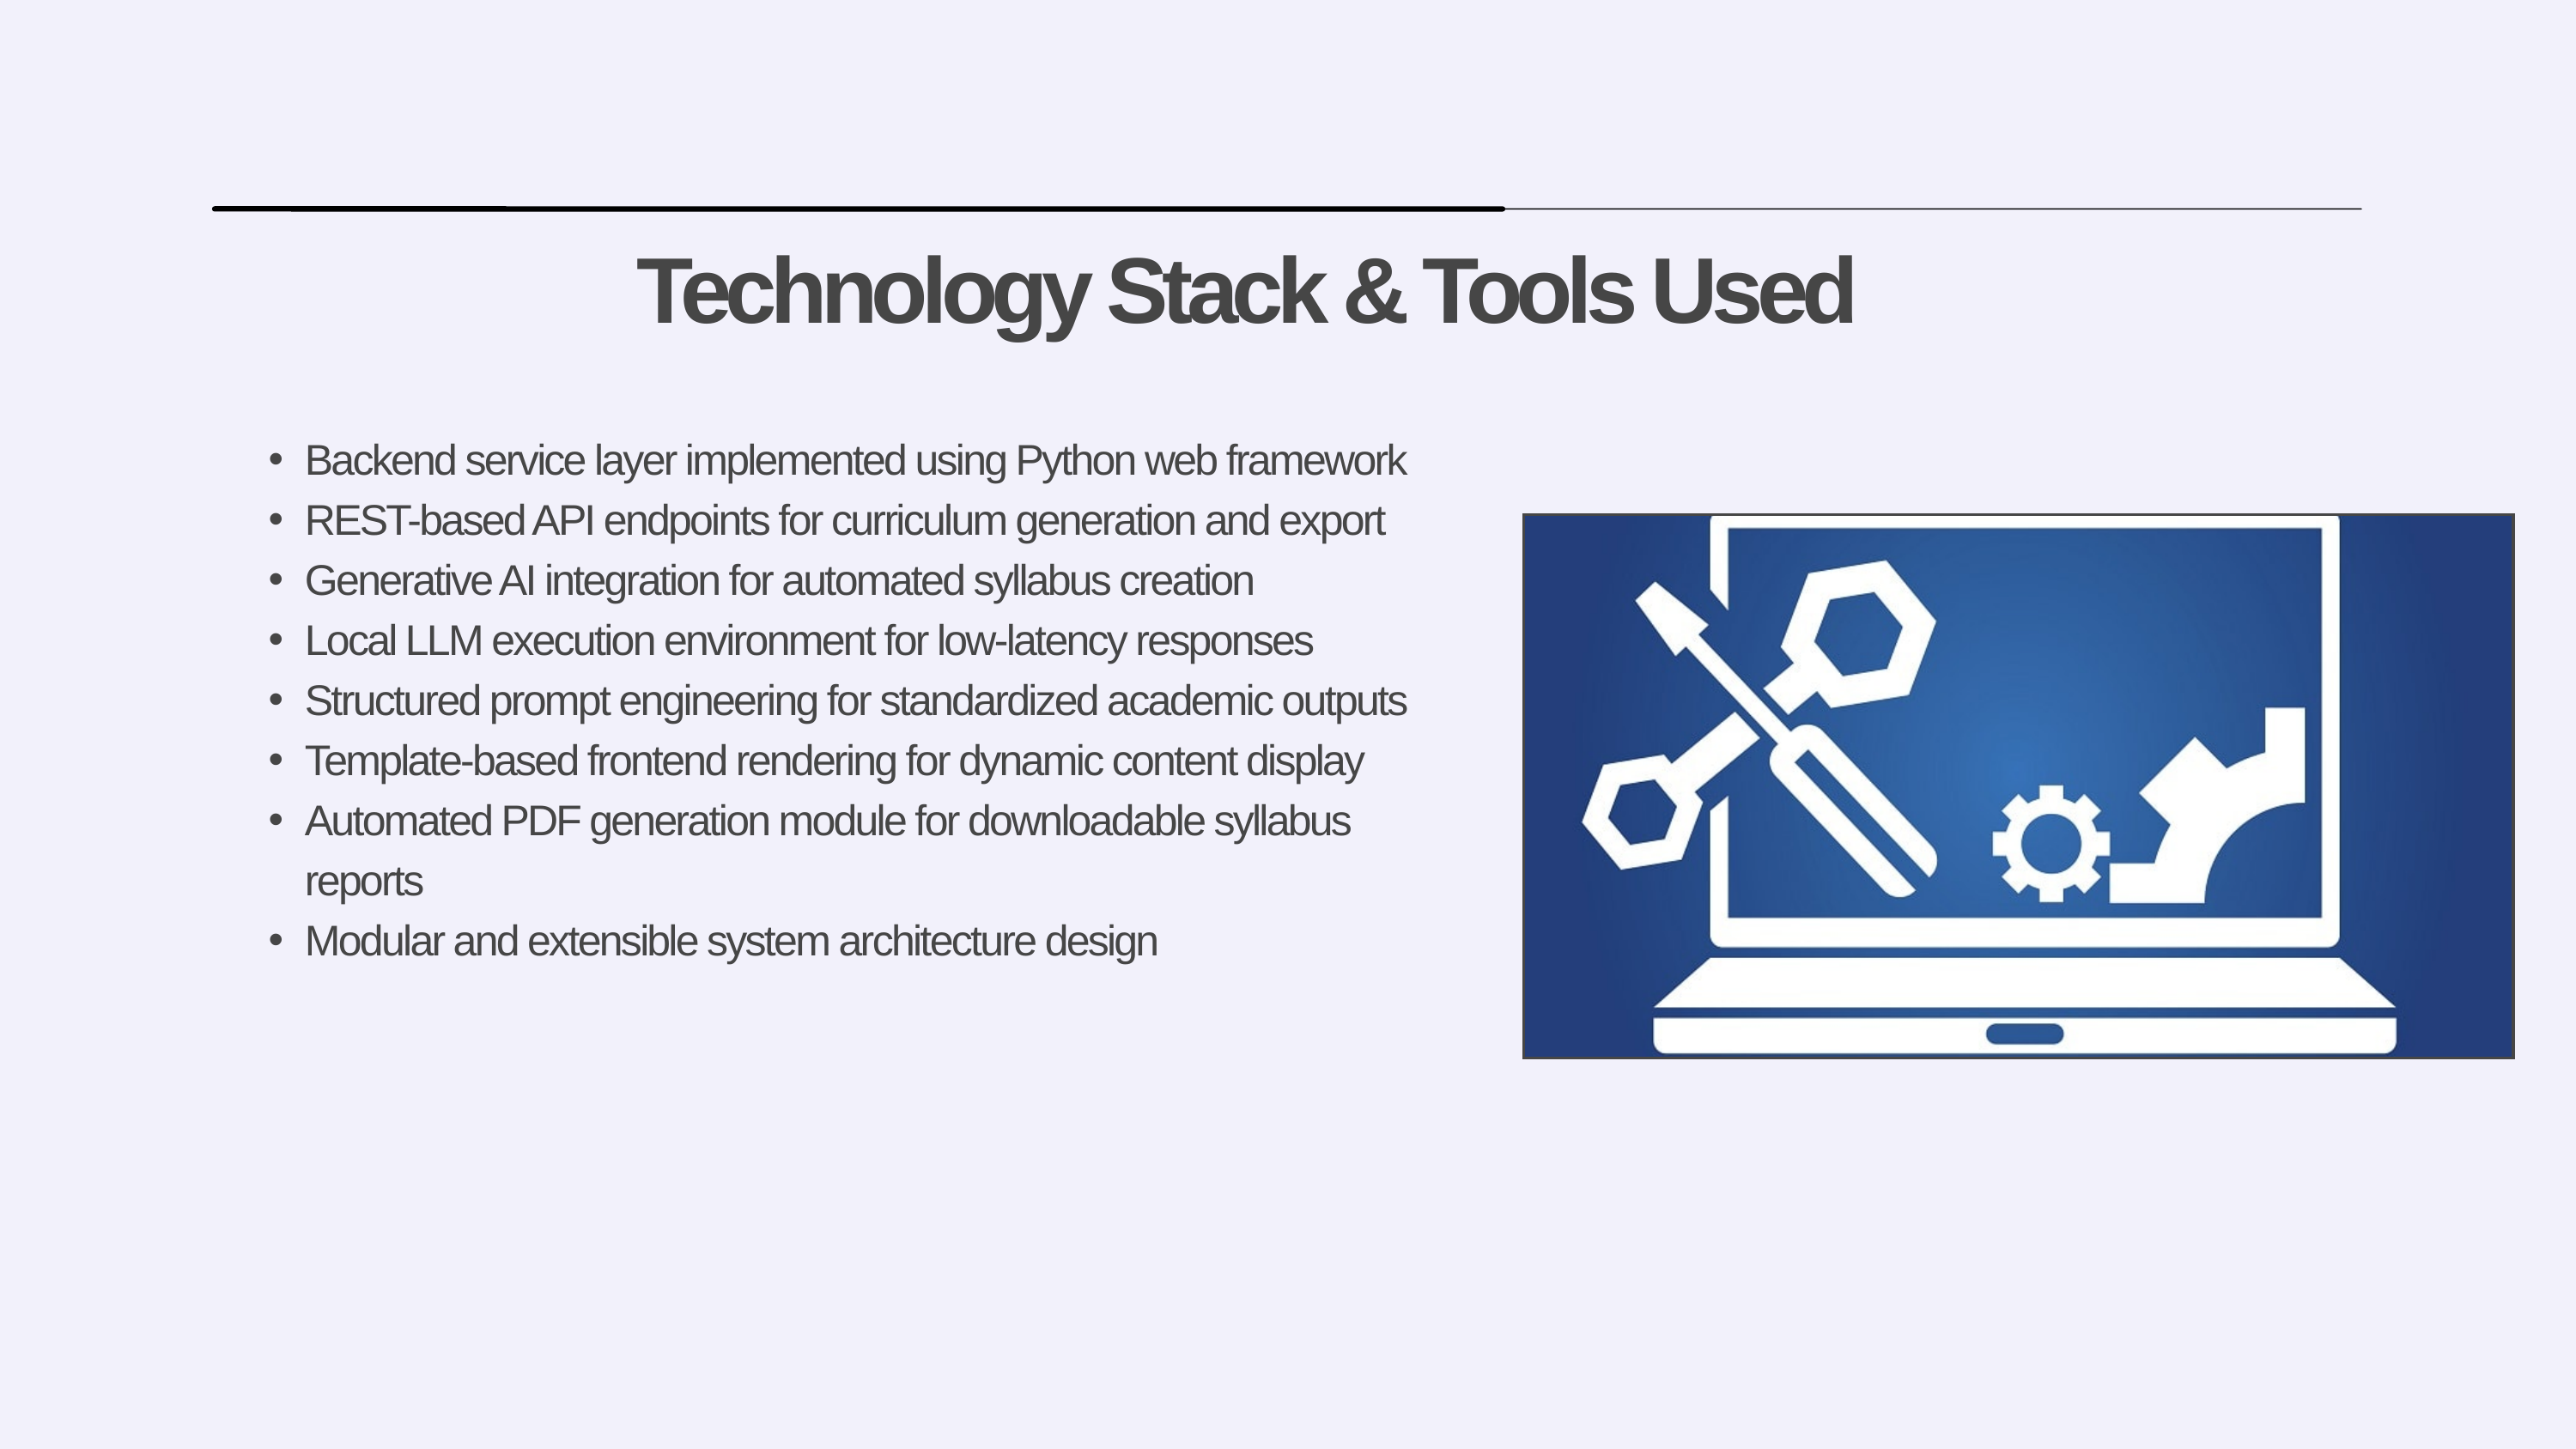

Technology Stack & Tools Used
Backend service layer implemented using Python web framework
REST-based API endpoints for curriculum generation and export
Generative AI integration for automated syllabus creation
Local LLM execution environment for low-latency responses
Structured prompt engineering for standardized academic outputs
Template-based frontend rendering for dynamic content display
Automated PDF generation module for downloadable syllabus reports
Modular and extensible system architecture design